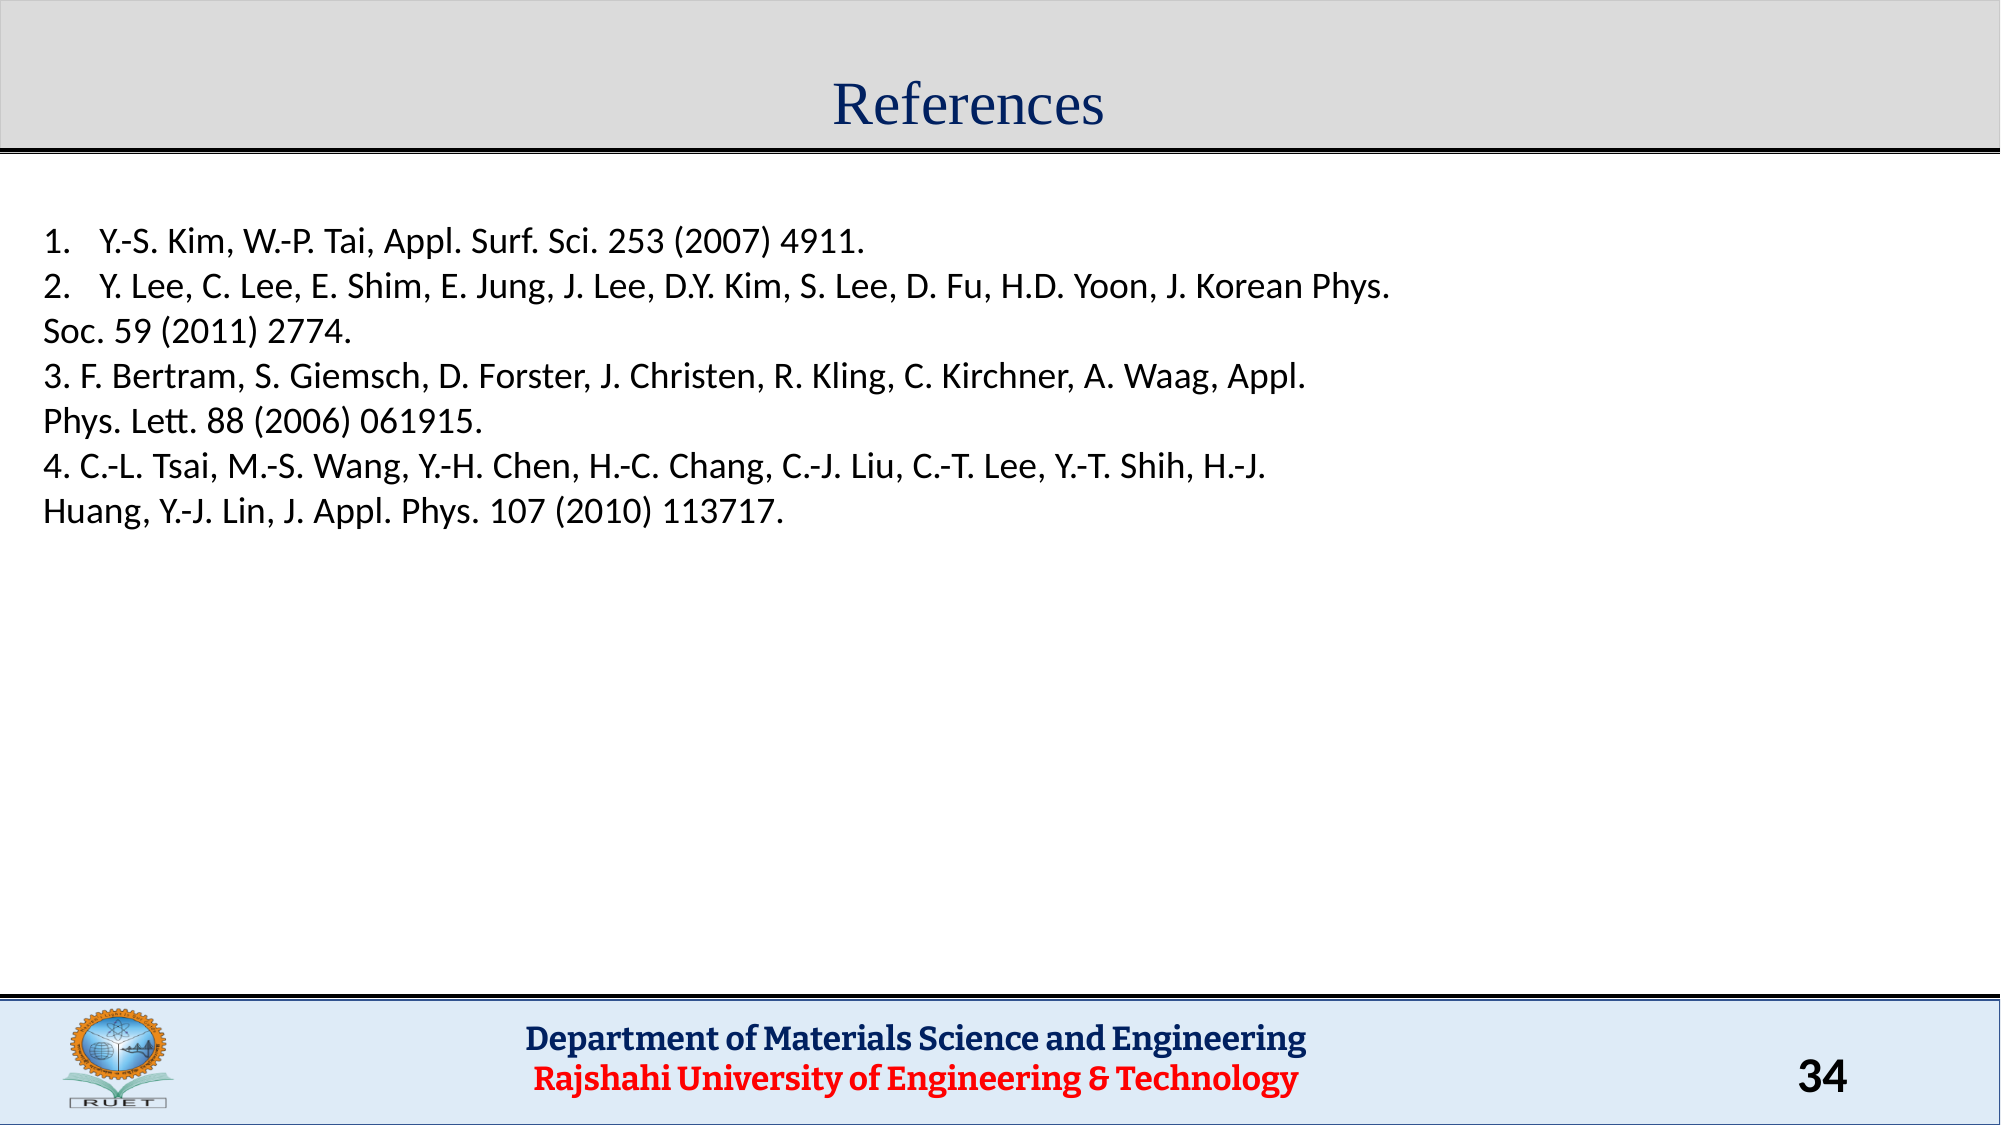

# References
Y.-S. Kim, W.-P. Tai, Appl. Surf. Sci. 253 (2007) 4911.
Y. Lee, C. Lee, E. Shim, E. Jung, J. Lee, D.Y. Kim, S. Lee, D. Fu, H.D. Yoon, J. Korean Phys.
Soc. 59 (2011) 2774.
3. F. Bertram, S. Giemsch, D. Forster, J. Christen, R. Kling, C. Kirchner, A. Waag, Appl.
Phys. Lett. 88 (2006) 061915.
4. C.-L. Tsai, M.-S. Wang, Y.-H. Chen, H.-C. Chang, C.-J. Liu, C.-T. Lee, Y.-T. Shih, H.-J.
Huang, Y.-J. Lin, J. Appl. Phys. 107 (2010) 113717.

34